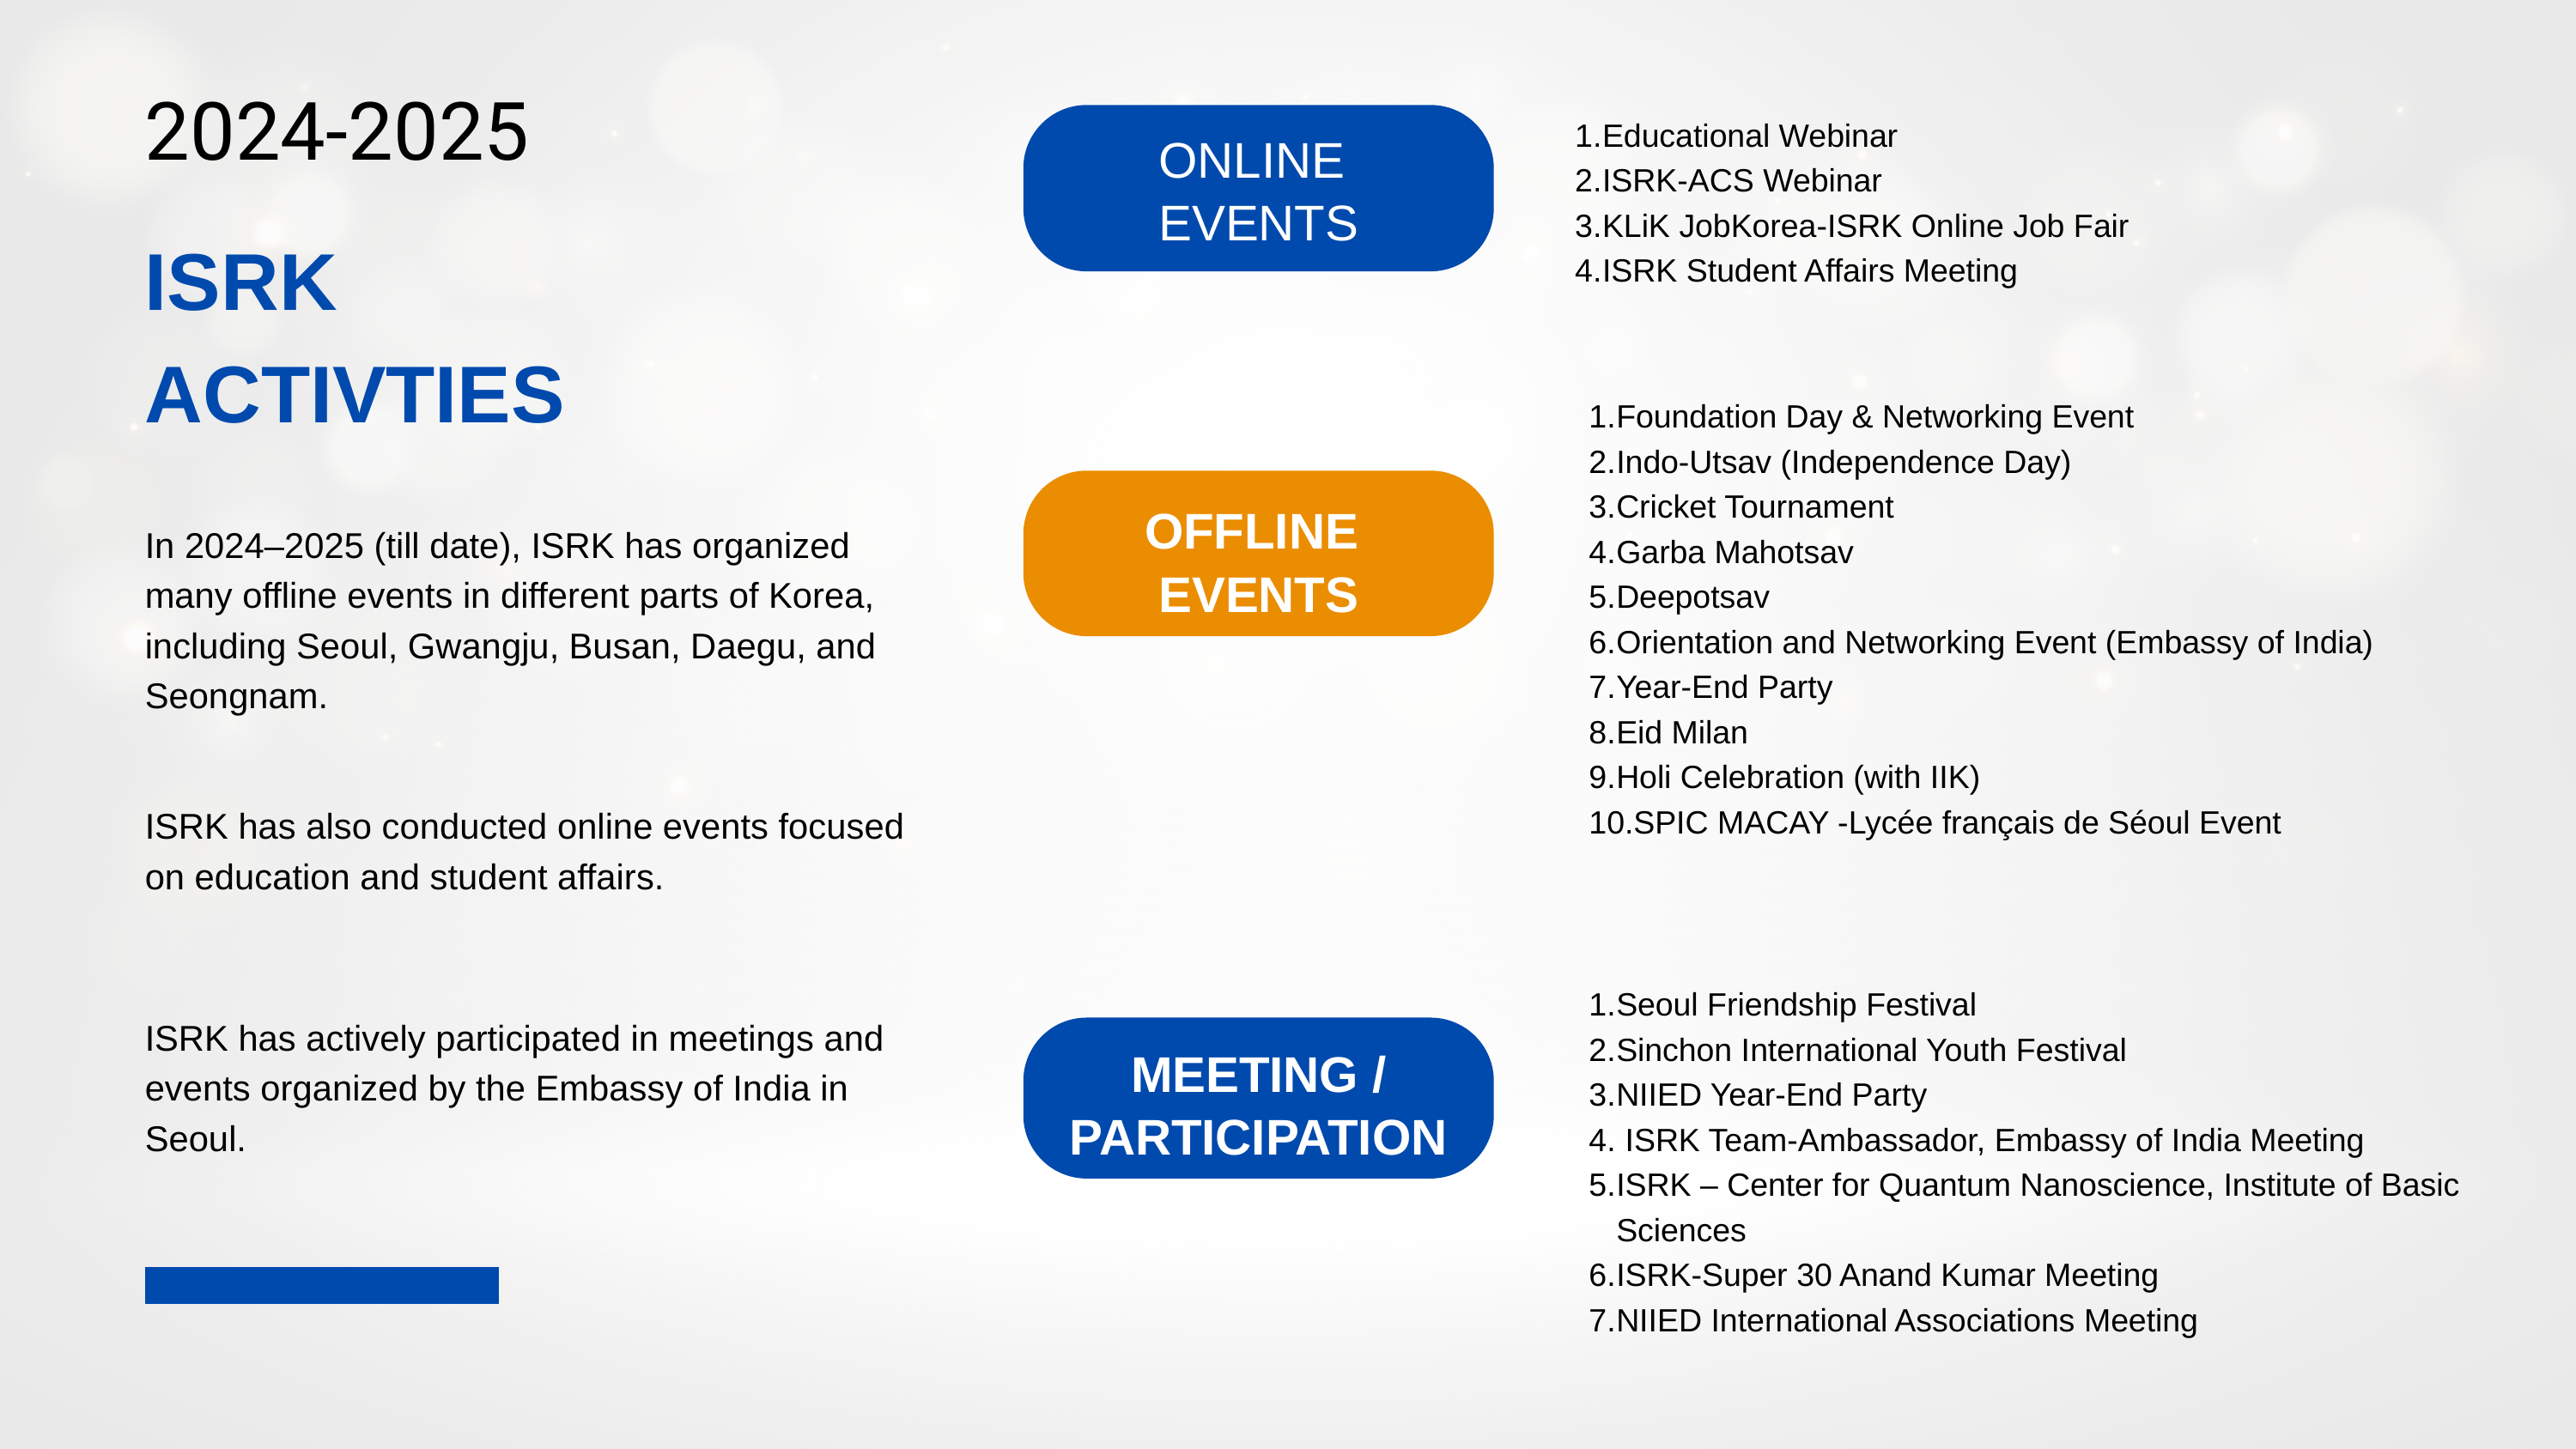

2024-2025

ONLINE
EVENTS
Educational Webinar
ISRK-ACS Webinar
KLiK JobKorea-ISRK Online Job Fair
ISRK Student Affairs Meeting
ISRK
ACTIVTIES
Foundation Day & Networking Event
Indo-Utsav (Independence Day)
Cricket Tournament
Garba Mahotsav
Deepotsav
Orientation and Networking Event (Embassy of India)
Year-End Party
Eid Milan
Holi Celebration (with IIK)
SPIC MACAY -Lycée français de Séoul Event

OFFLINE
EVENTS
In 2024–2025 (till date), ISRK has organized many offline events in different parts of Korea, including Seoul, Gwangju, Busan, Daegu, and Seongnam.
ISRK has also conducted online events focused on education and student affairs.
Seoul Friendship Festival
Sinchon International Youth Festival
NIIED Year-End Party
 ISRK Team-Ambassador, Embassy of India Meeting
ISRK – Center for Quantum Nanoscience, Institute of Basic Sciences
ISRK-Super 30 Anand Kumar Meeting
NIIED International Associations Meeting
ISRK has actively participated in meetings and events organized by the Embassy of India in Seoul.

MEETING / PARTICIPATION